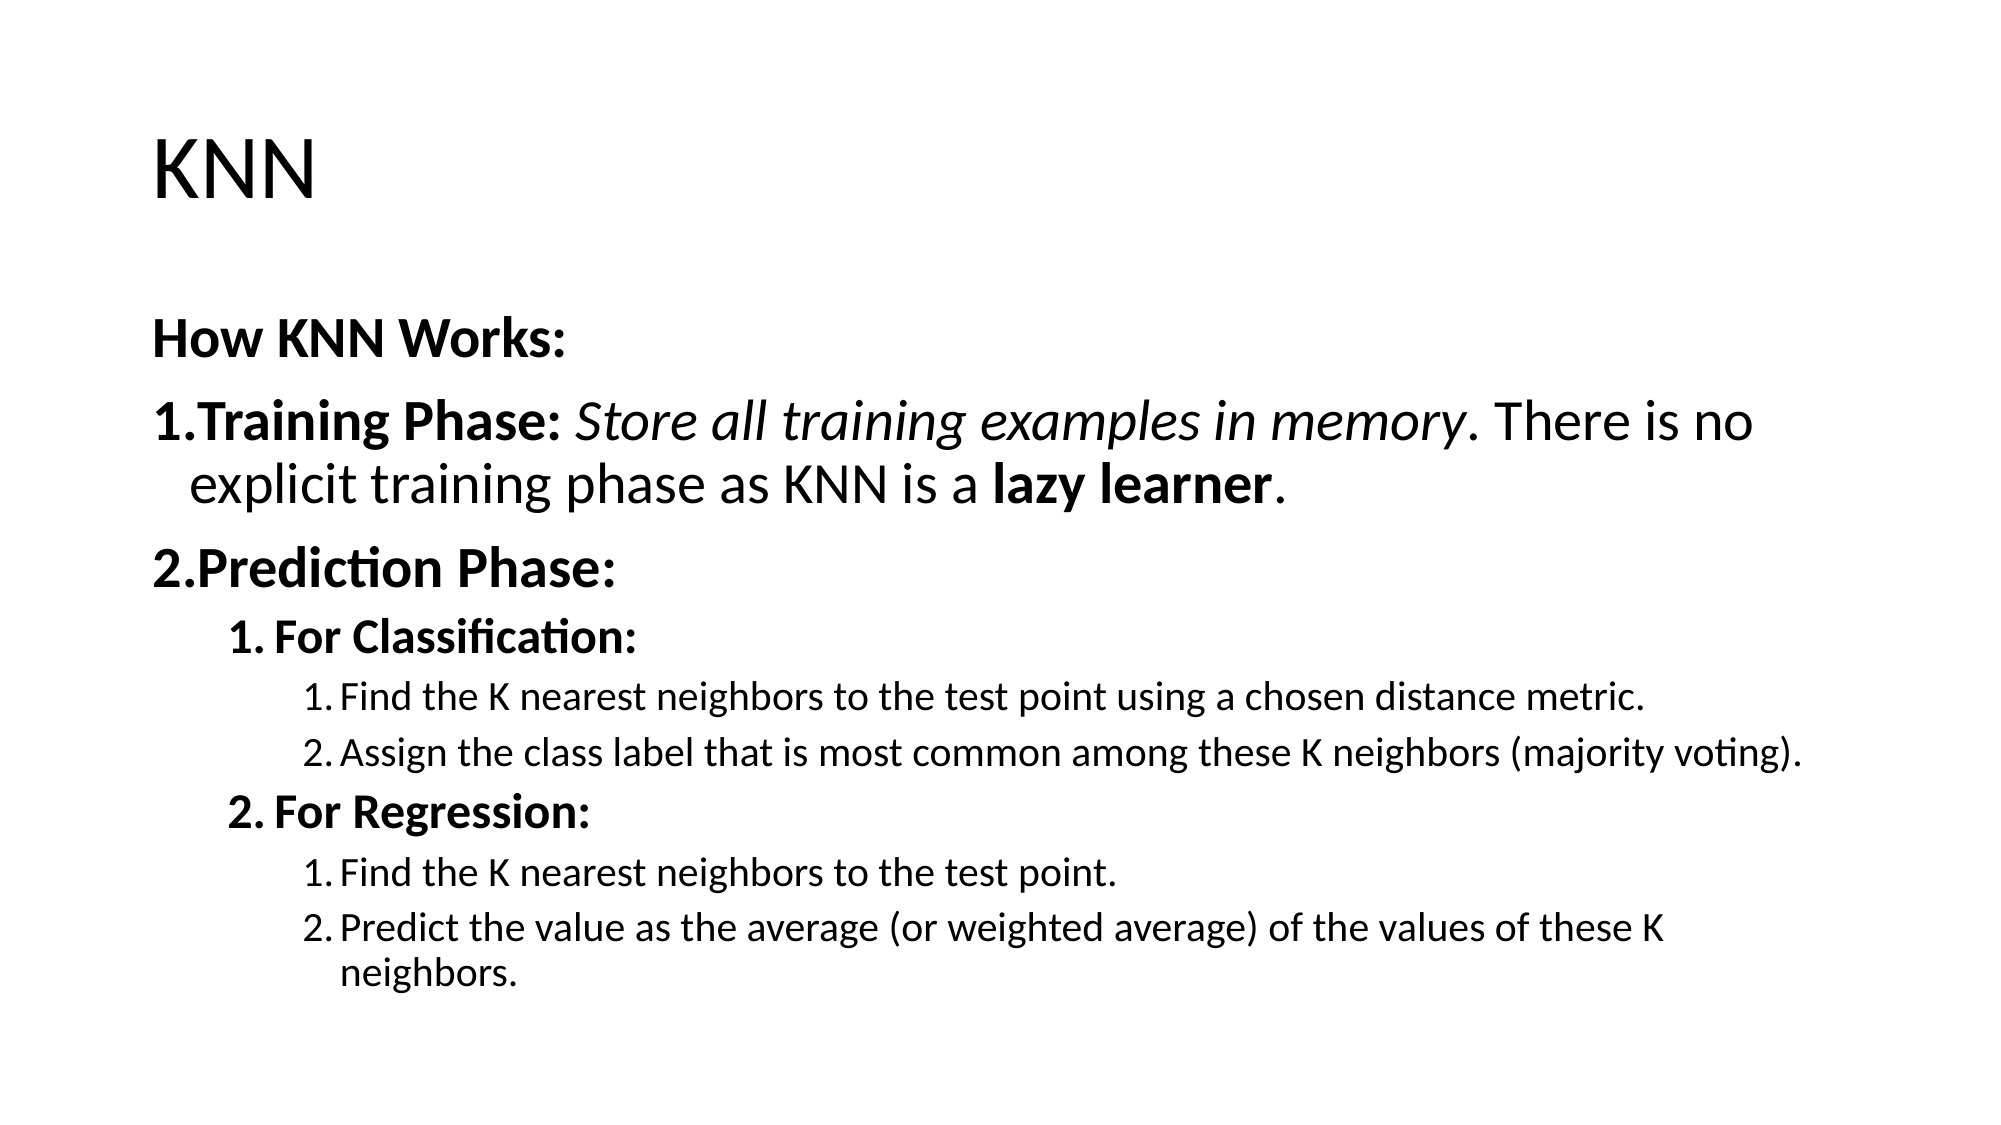

# KNN
How KNN Works:
Training Phase: Store all training examples in memory. There is no explicit training phase as KNN is a lazy learner.
Prediction Phase:
For Classification:
Find the K nearest neighbors to the test point using a chosen distance metric.
Assign the class label that is most common among these K neighbors (majority voting).
For Regression:
Find the K nearest neighbors to the test point.
Predict the value as the average (or weighted average) of the values of these K neighbors.